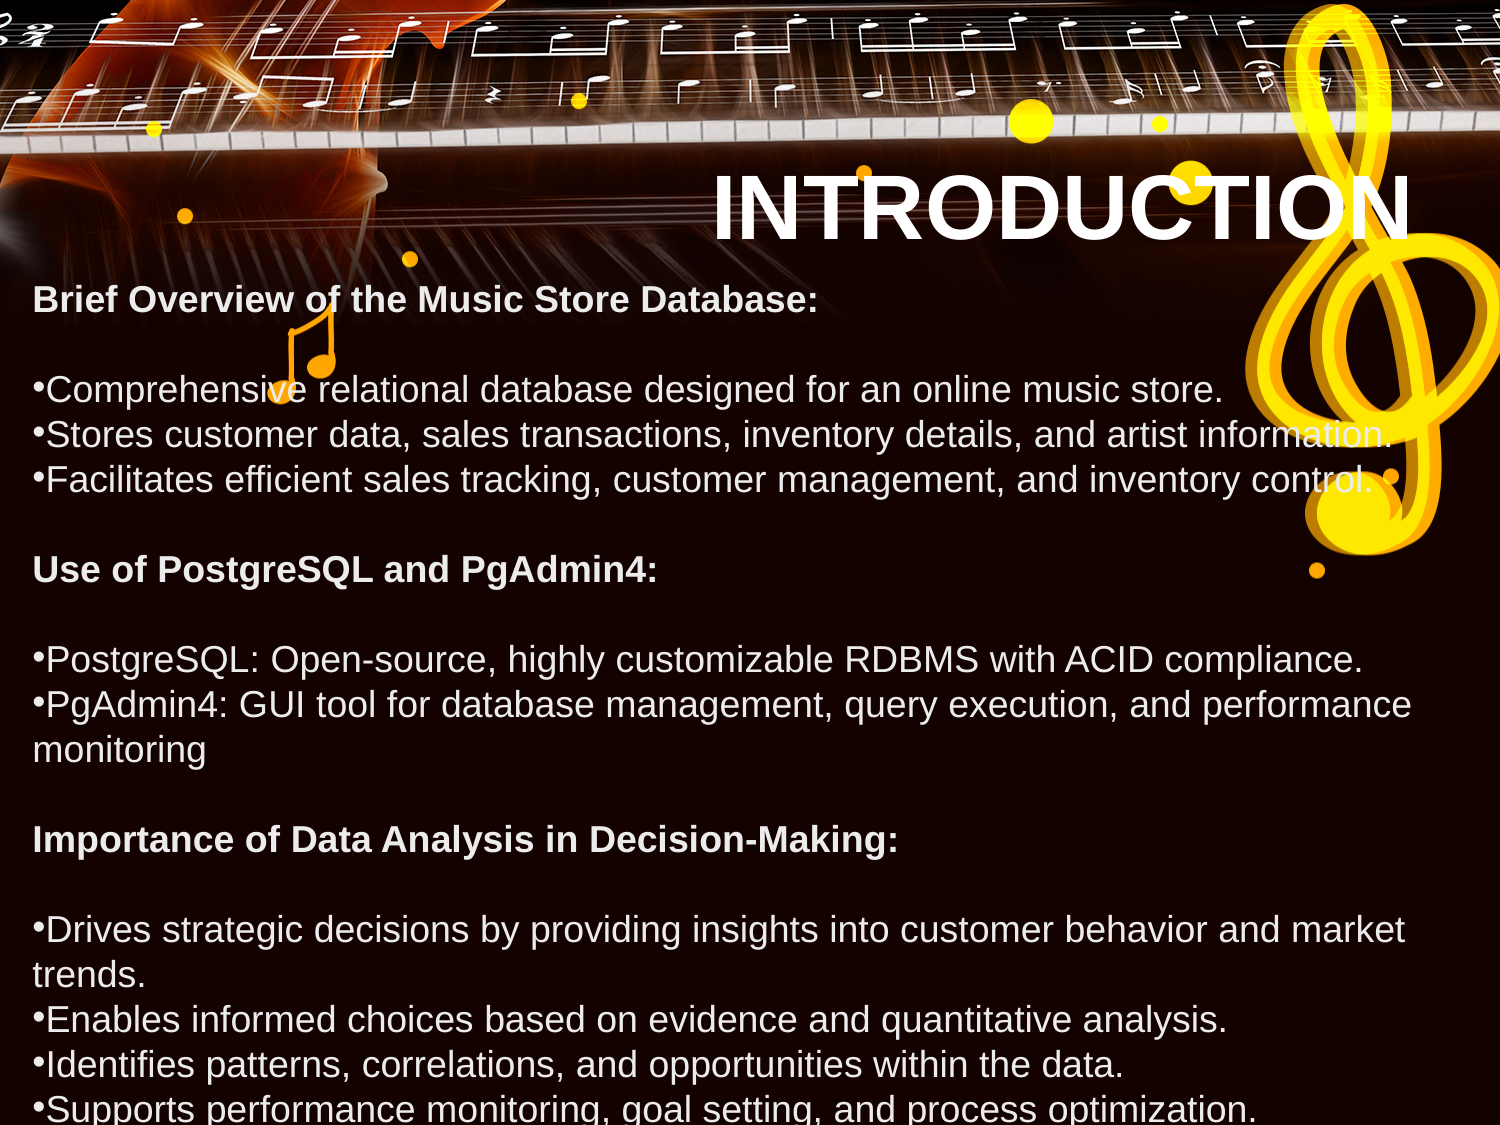

INTRODUCTION
Brief Overview of the Music Store Database:

Comprehensive relational database designed for an online music store.
Stores customer data, sales transactions, inventory details, and artist information.
Facilitates efficient sales tracking, customer management, and inventory control.

Use of PostgreSQL and PgAdmin4:

PostgreSQL: Open-source, highly customizable RDBMS with ACID compliance.
PgAdmin4: GUI tool for database management, query execution, and performance monitoring

Importance of Data Analysis in Decision-Making:

Drives strategic decisions by providing insights into customer behavior and market trends.
Enables informed choices based on evidence and quantitative analysis.
Identifies patterns, correlations, and opportunities within the data.
Supports performance monitoring, goal setting, and process optimization.